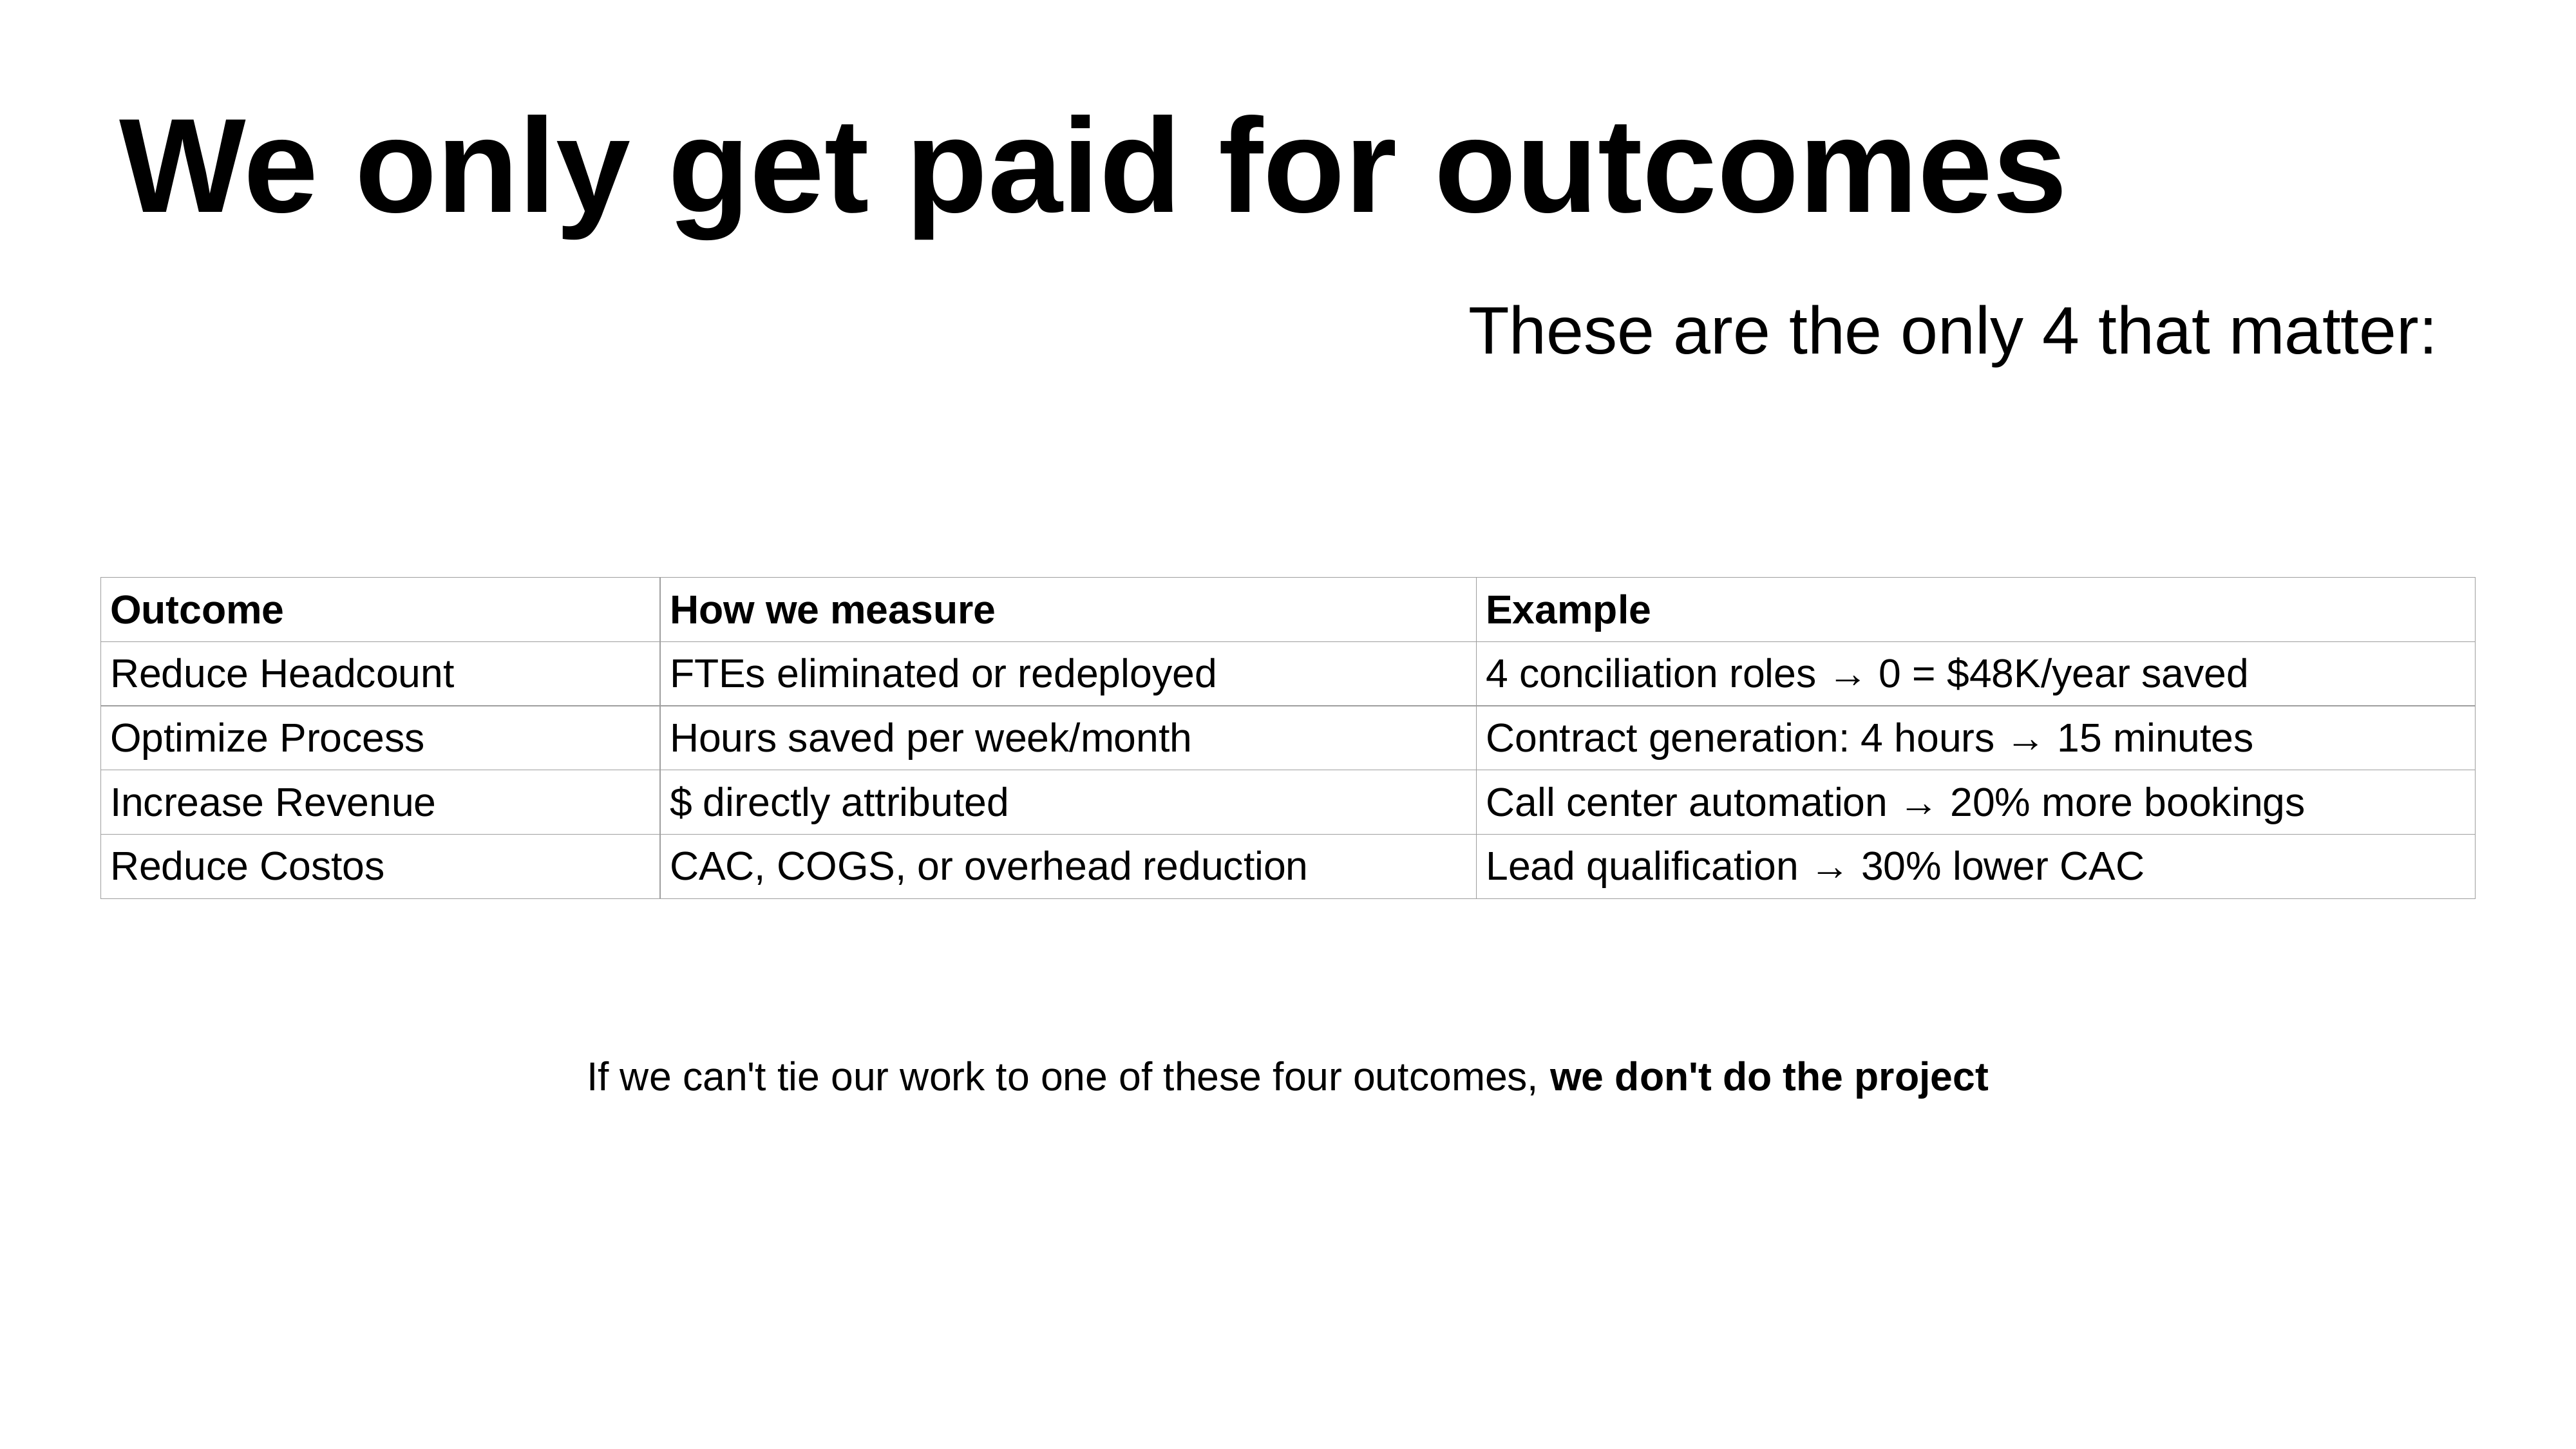

We only get paid for outcomes
These are the only 4 that matter:
| Outcome | How we measure | Example |
| --- | --- | --- |
| Reduce Headcount | FTEs eliminated or redeployed | 4 conciliation roles → 0 = $48K/year saved |
| Optimize Process | Hours saved per week/month | Contract generation: 4 hours → 15 minutes |
| Increase Revenue | $ directly attributed | Call center automation → 20% more bookings |
| Reduce Costos | CAC, COGS, or overhead reduction | Lead qualification → 30% lower CAC |
If we can't tie our work to one of these four outcomes, we don't do the project